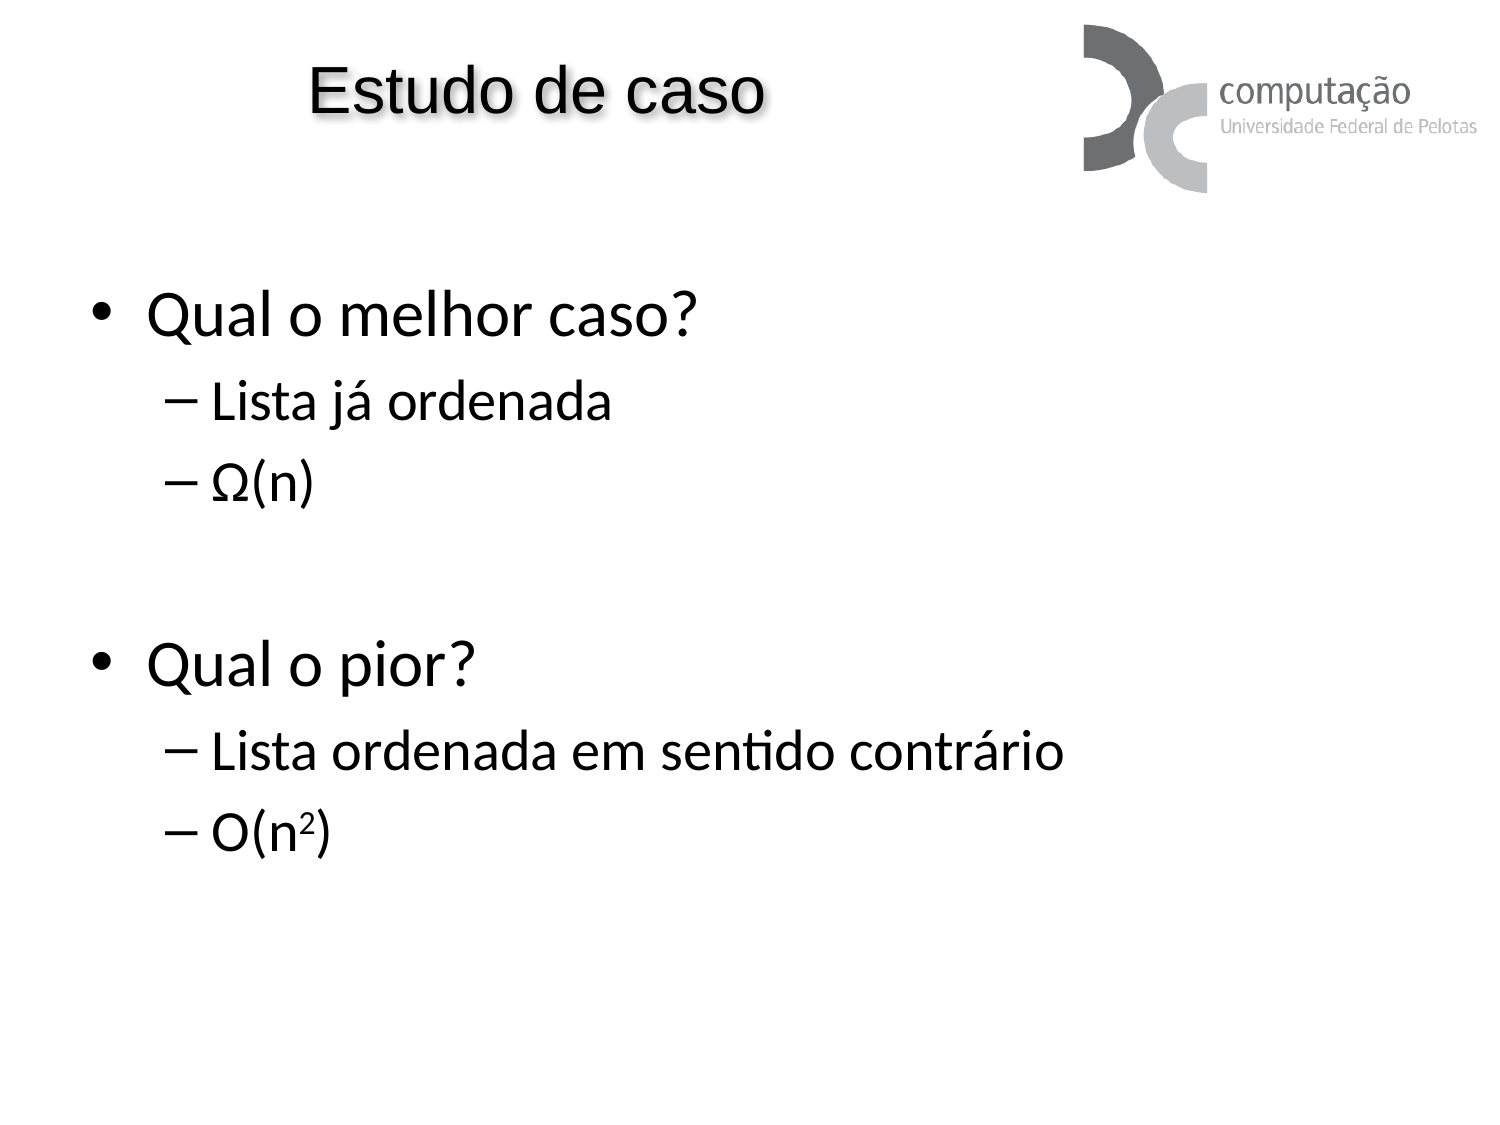

# Estudo de caso
Qual o melhor caso?
Lista já ordenada
Ω(n)

Qual o pior?
Lista ordenada em sentido contrário
O(n2)